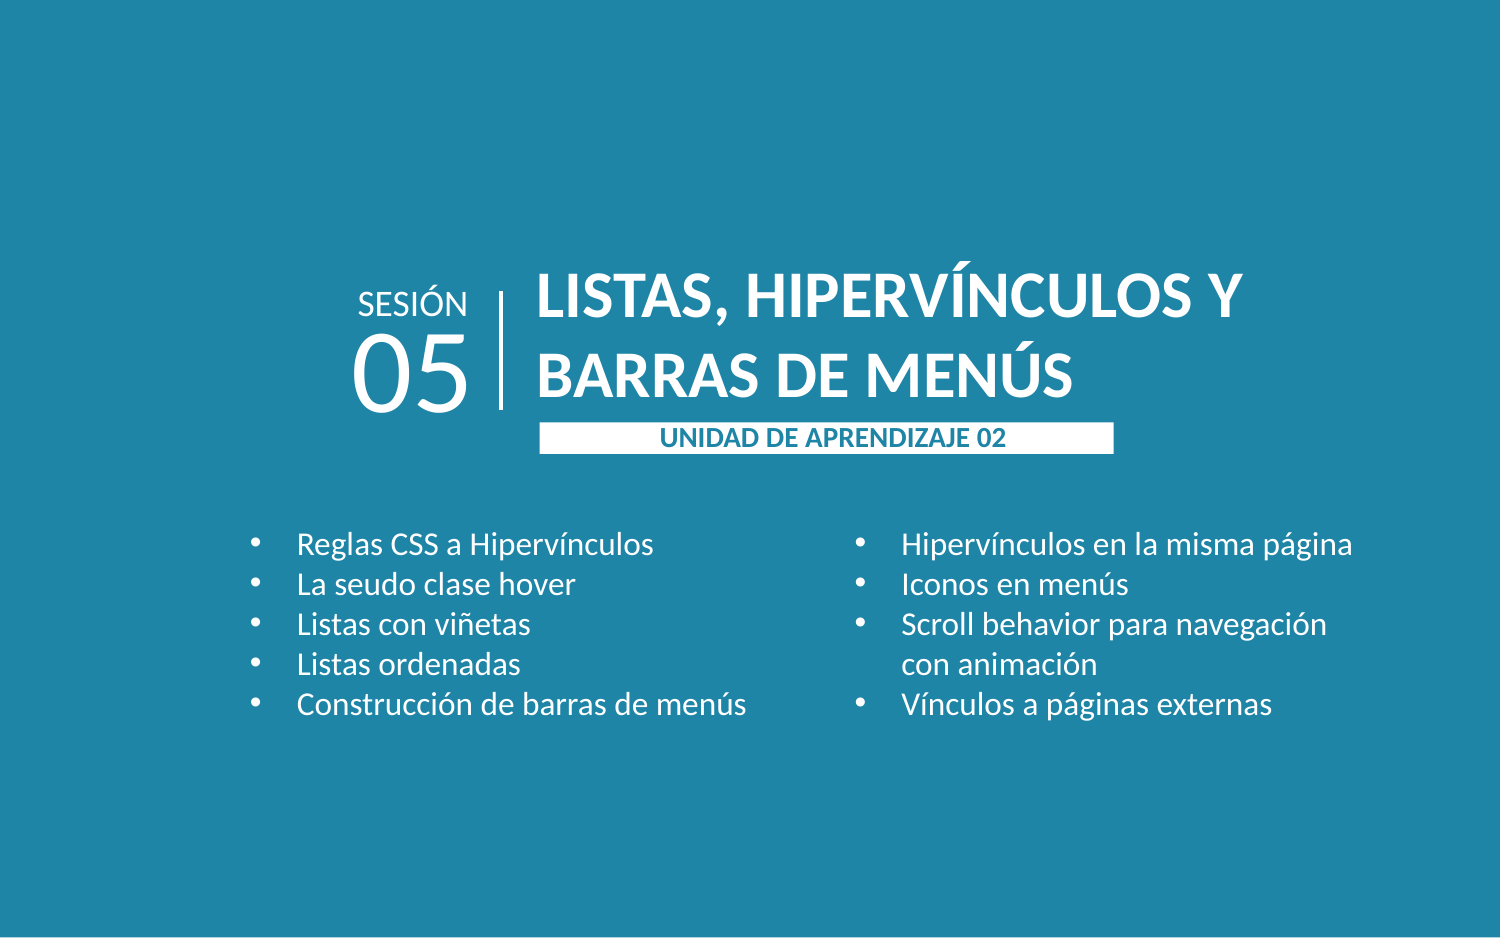

LISTAS, HIPERVÍNCULOS Y BARRAS DE MENÚS
SESIÓN
05
  UNIDAD DE APRENDIZAJE 02
Hipervínculos en la misma página
Iconos en menús
Scroll behavior para navegación con animación
Vínculos a páginas externas
Reglas CSS a Hipervínculos
La seudo clase hover
Listas con viñetas
Listas ordenadas
Construcción de barras de menús